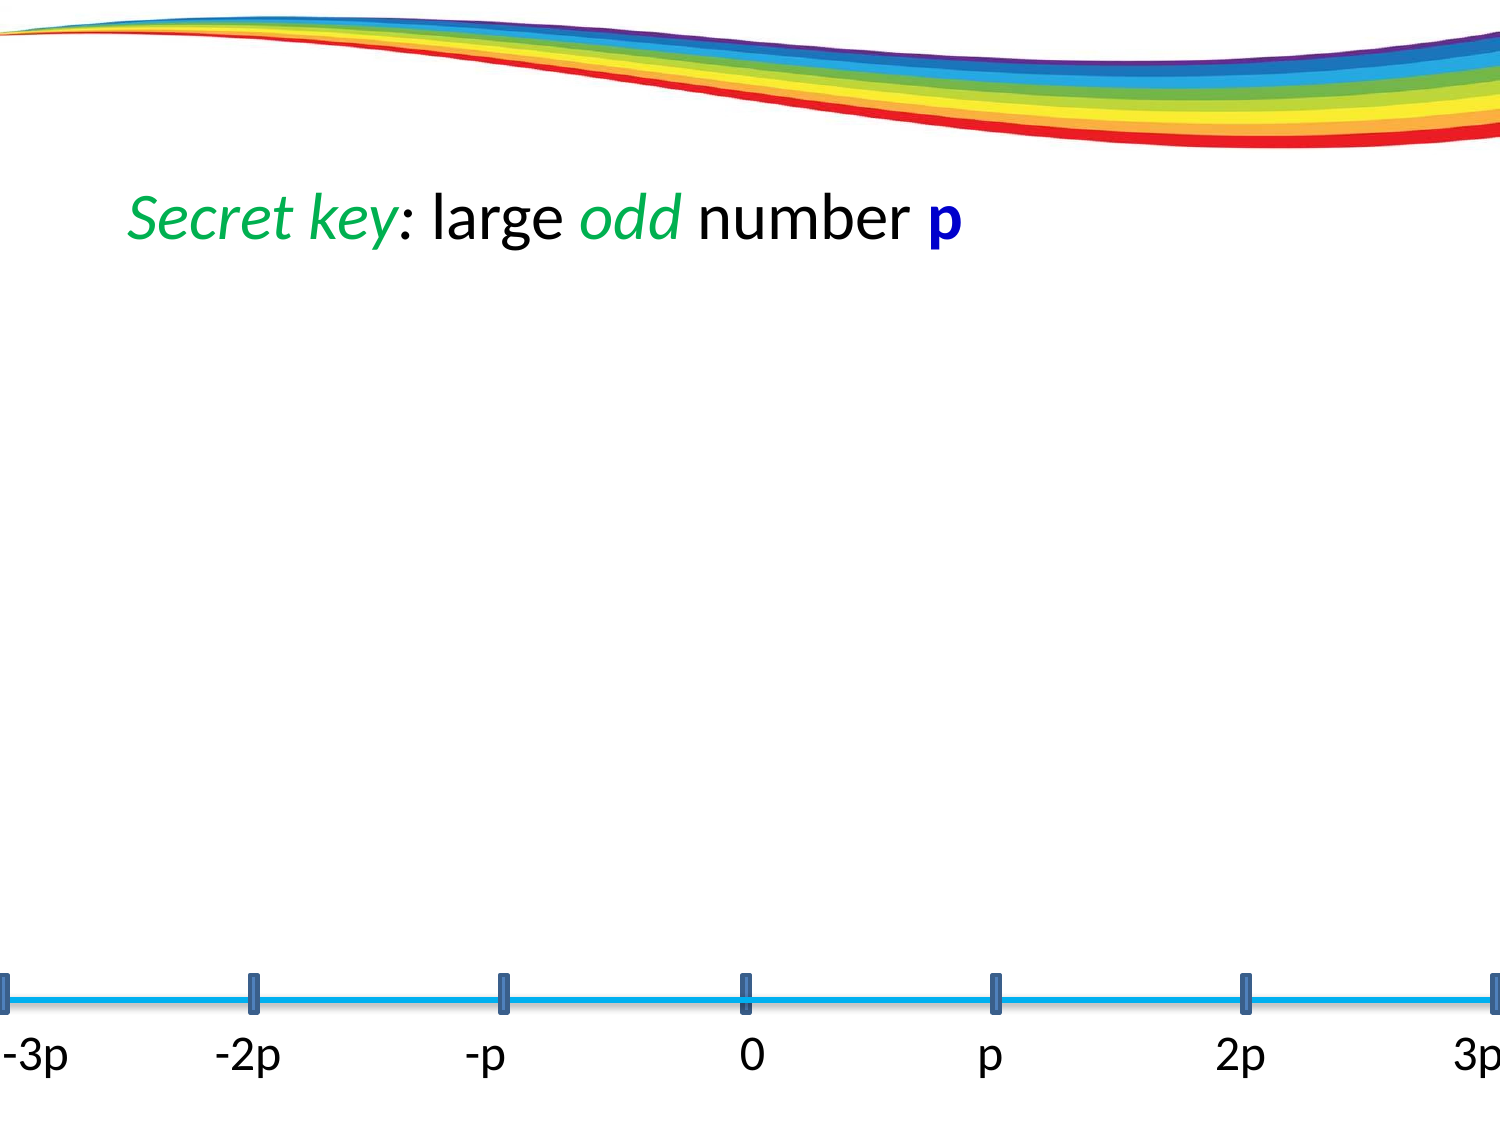

Secret key: large odd number p

-3p
-2p
-p
0
p
2p
3p